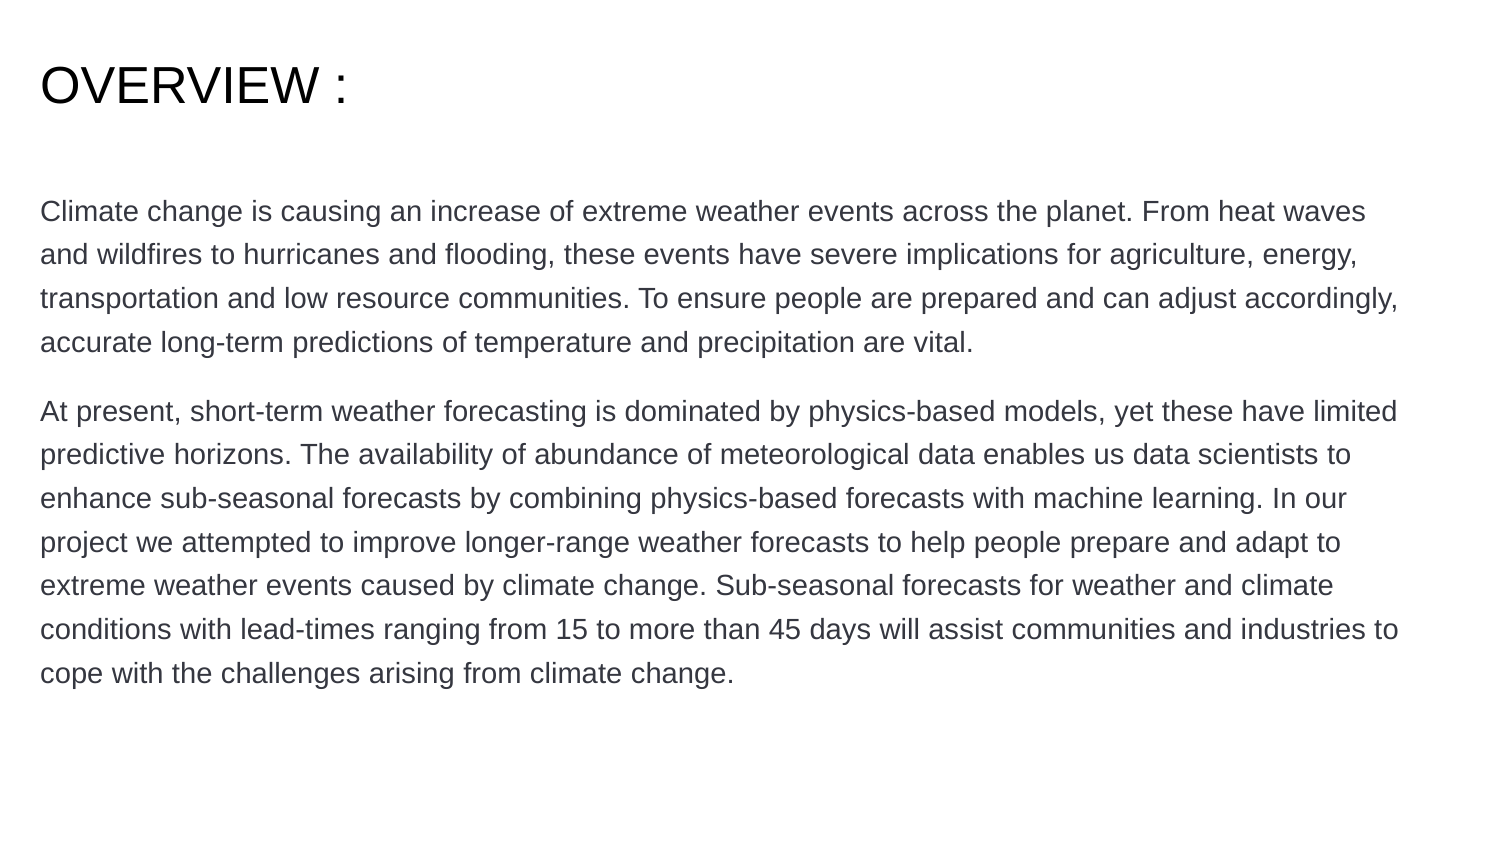

# OVERVIEW :
Climate change is causing an increase of extreme weather events across the planet. From heat waves and wildfires to hurricanes and flooding, these events have severe implications for agriculture, energy, transportation and low resource communities. To ensure people are prepared and can adjust accordingly, accurate long-term predictions of temperature and precipitation are vital.
At present, short-term weather forecasting is dominated by physics-based models, yet these have limited predictive horizons. The availability of abundance of meteorological data enables us data scientists to enhance sub-seasonal forecasts by combining physics-based forecasts with machine learning. In our project we attempted to improve longer-range weather forecasts to help people prepare and adapt to extreme weather events caused by climate change. Sub-seasonal forecasts for weather and climate conditions with lead-times ranging from 15 to more than 45 days will assist communities and industries to cope with the challenges arising from climate change.